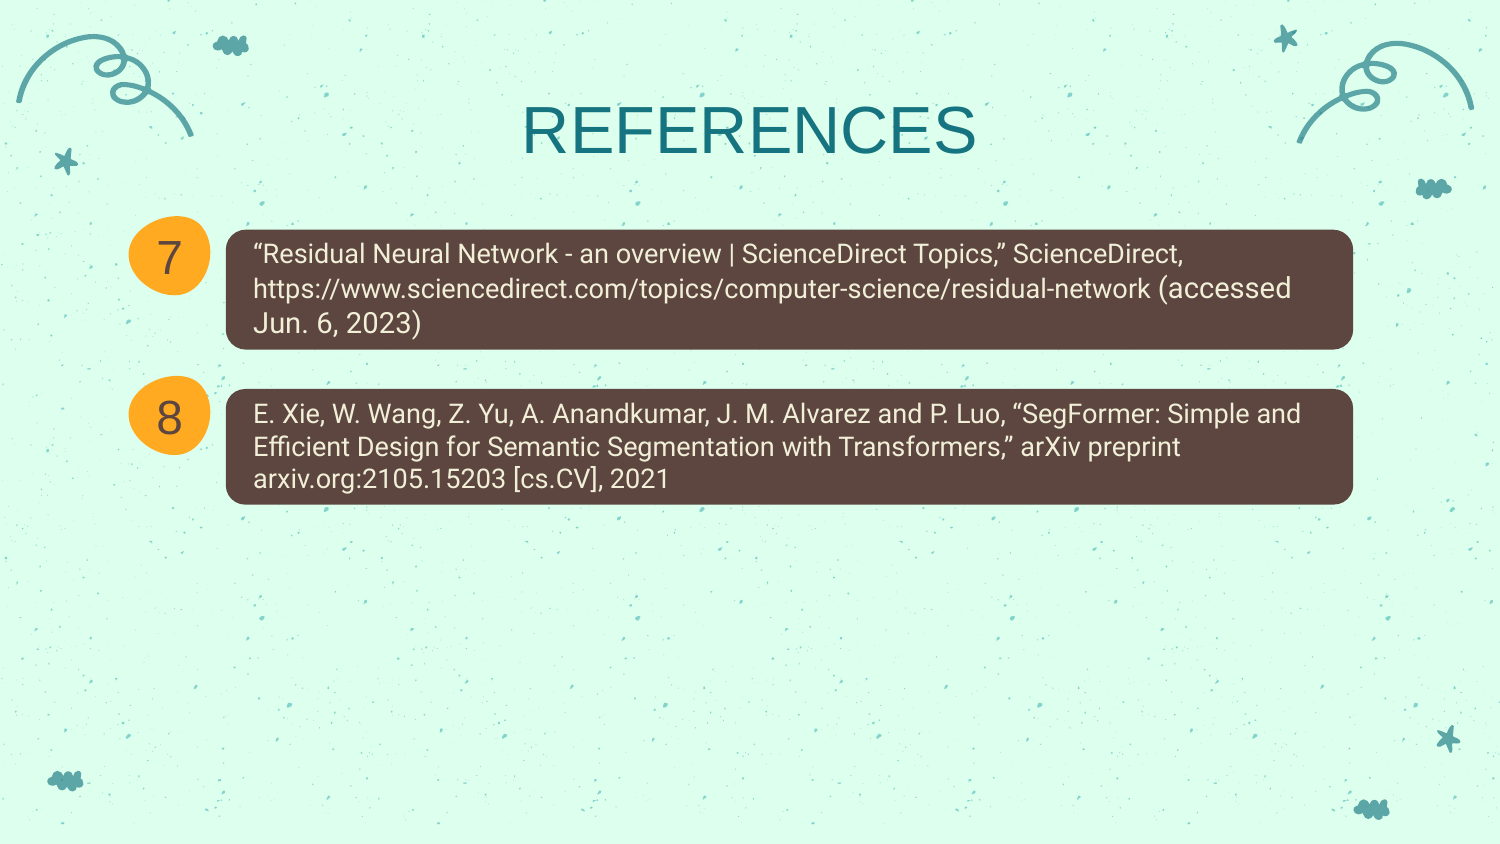

# REFERENCES

“Residual Neural Network - an overview | ScienceDirect Topics,” ScienceDirect, https://www.sciencedirect.com/topics/computer-science/residual-network (accessed Jun. 6, 2023)
7

E. Xie, W. Wang, Z. Yu, A. Anandkumar, J. M. Alvarez and P. Luo, “SegFormer: Simple and Efficient Design for Semantic Segmentation with Transformers,” arXiv preprint arxiv.org:2105.15203 [cs.CV], 2021
8